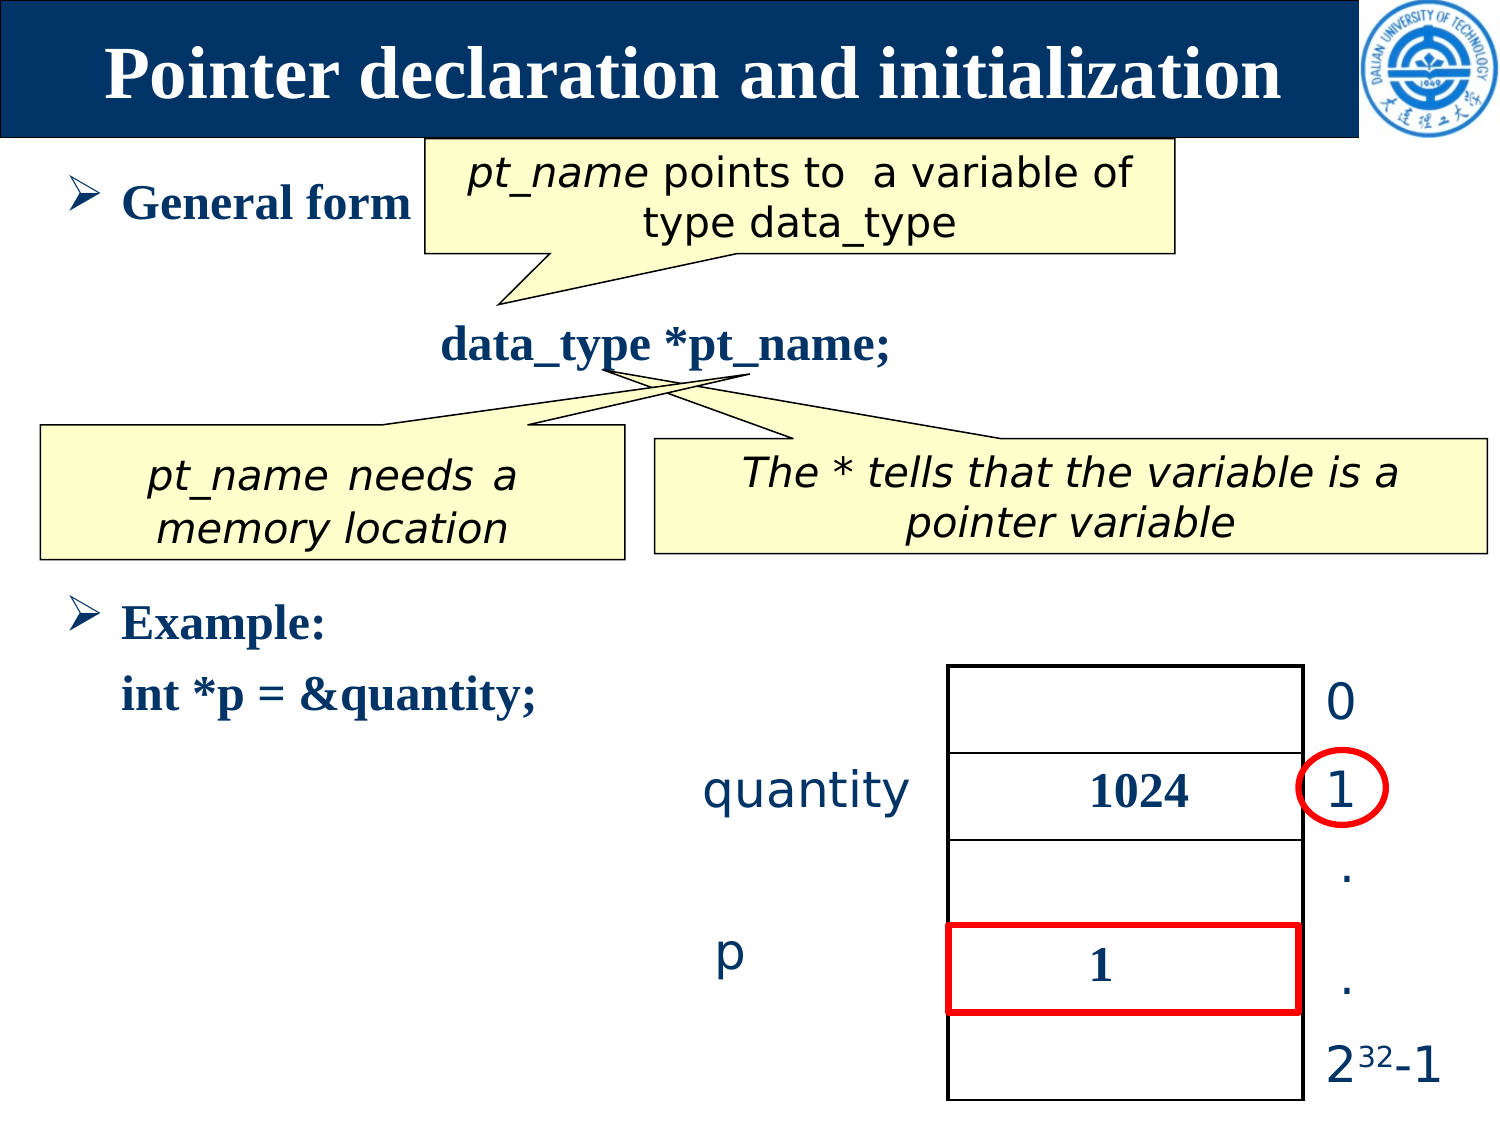

# Pointer declaration and initialization
pt_name points to  a variable of type data_type
General form

		data_type *pt_name;

Example:
	int *p = &quantity;

pt_name needs a memory location
The * tells that the variable is a pointer variable
0
|  |
| --- |
|  |
|  |
|  |
|  |
quantity
1024

1
.
p
1

.
232-1